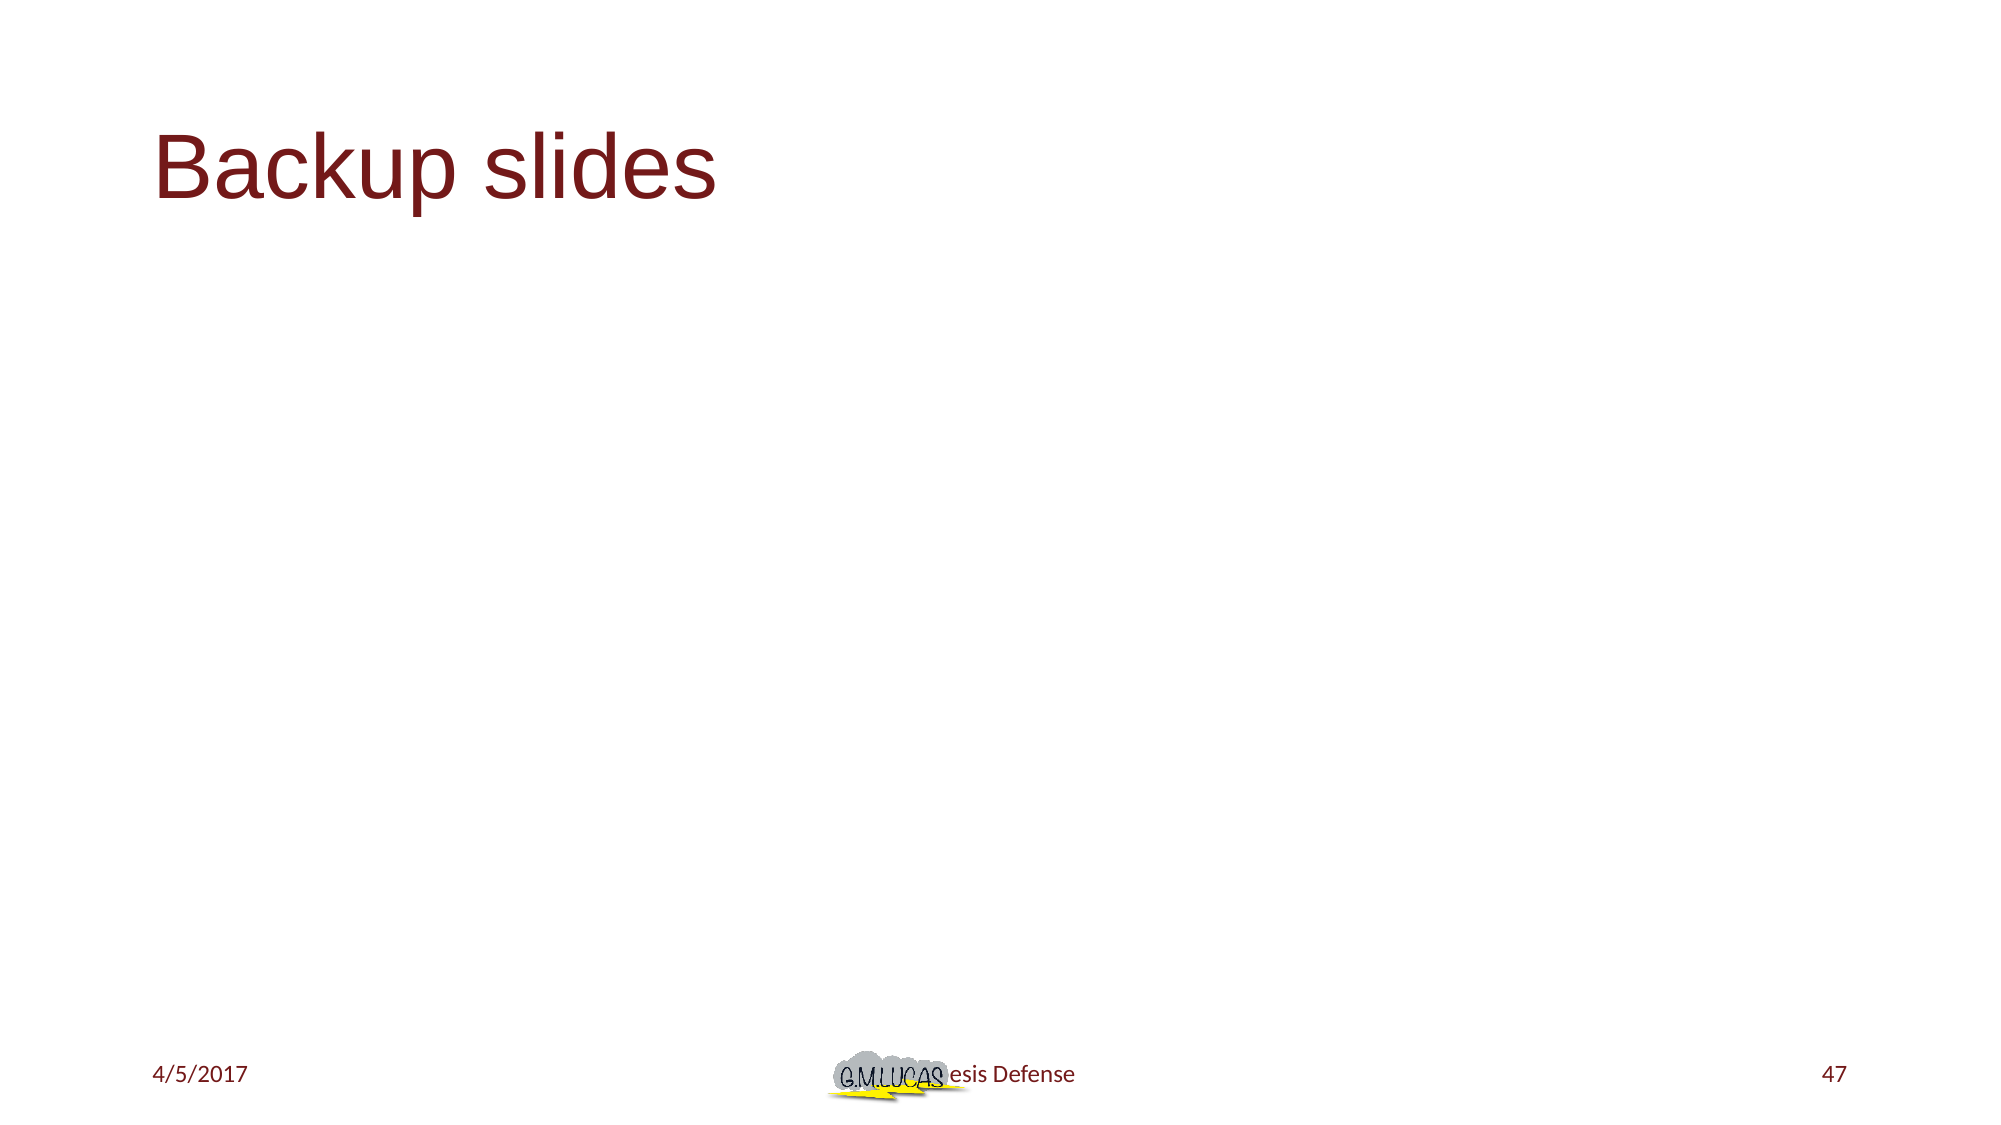

# Backup slides

4/5/2017
	Thesis Defense
47